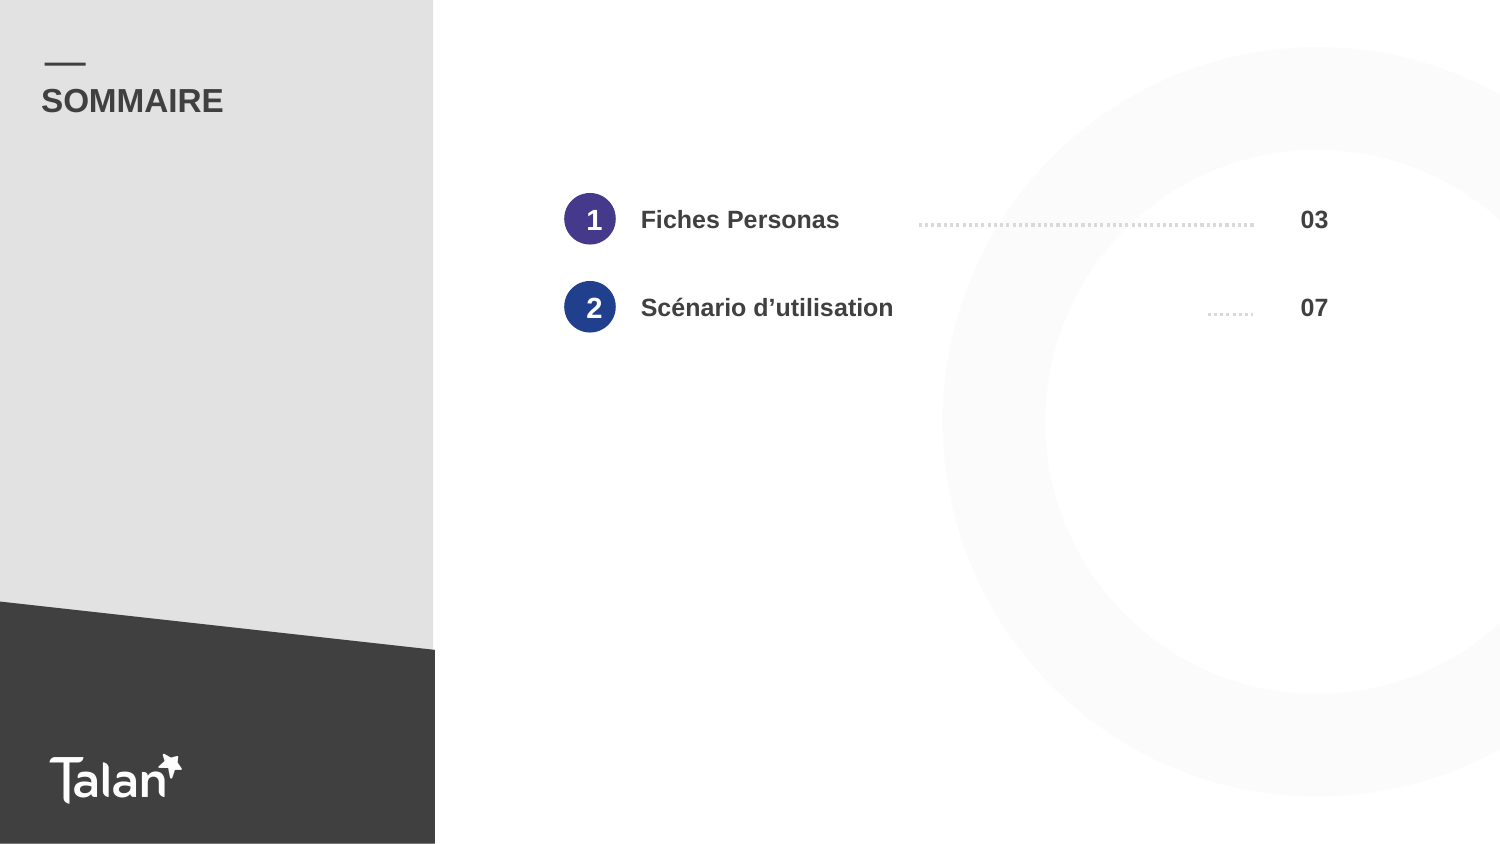

# SOMMAIRE
1
Fiches Personas
03
2
Scénario d’utilisation
07